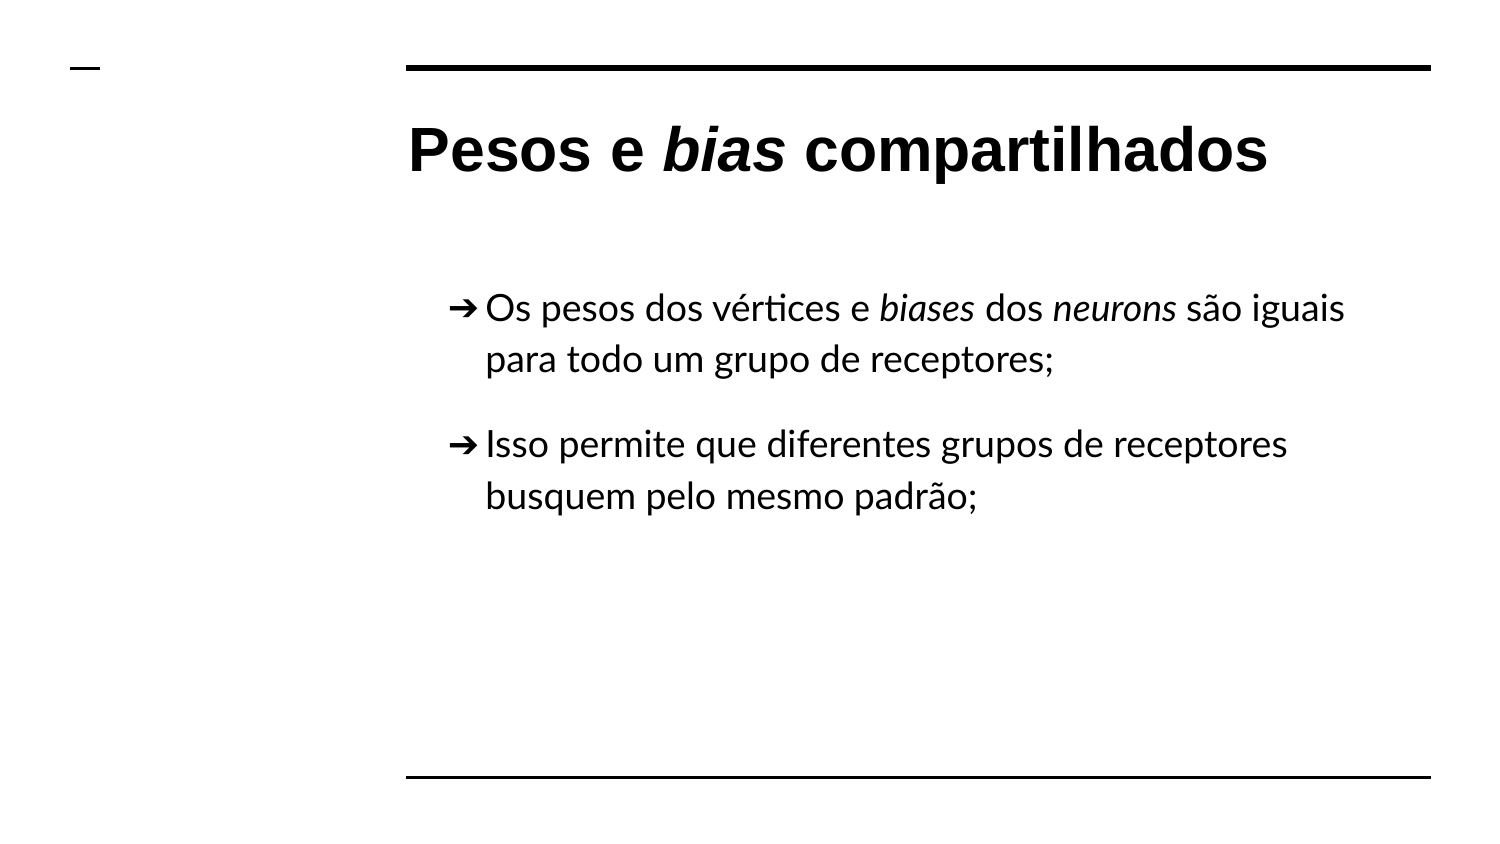

# Pesos e bias compartilhados
Os pesos dos vértices e biases dos neurons são iguais para todo um grupo de receptores;
Isso permite que diferentes grupos de receptores busquem pelo mesmo padrão;